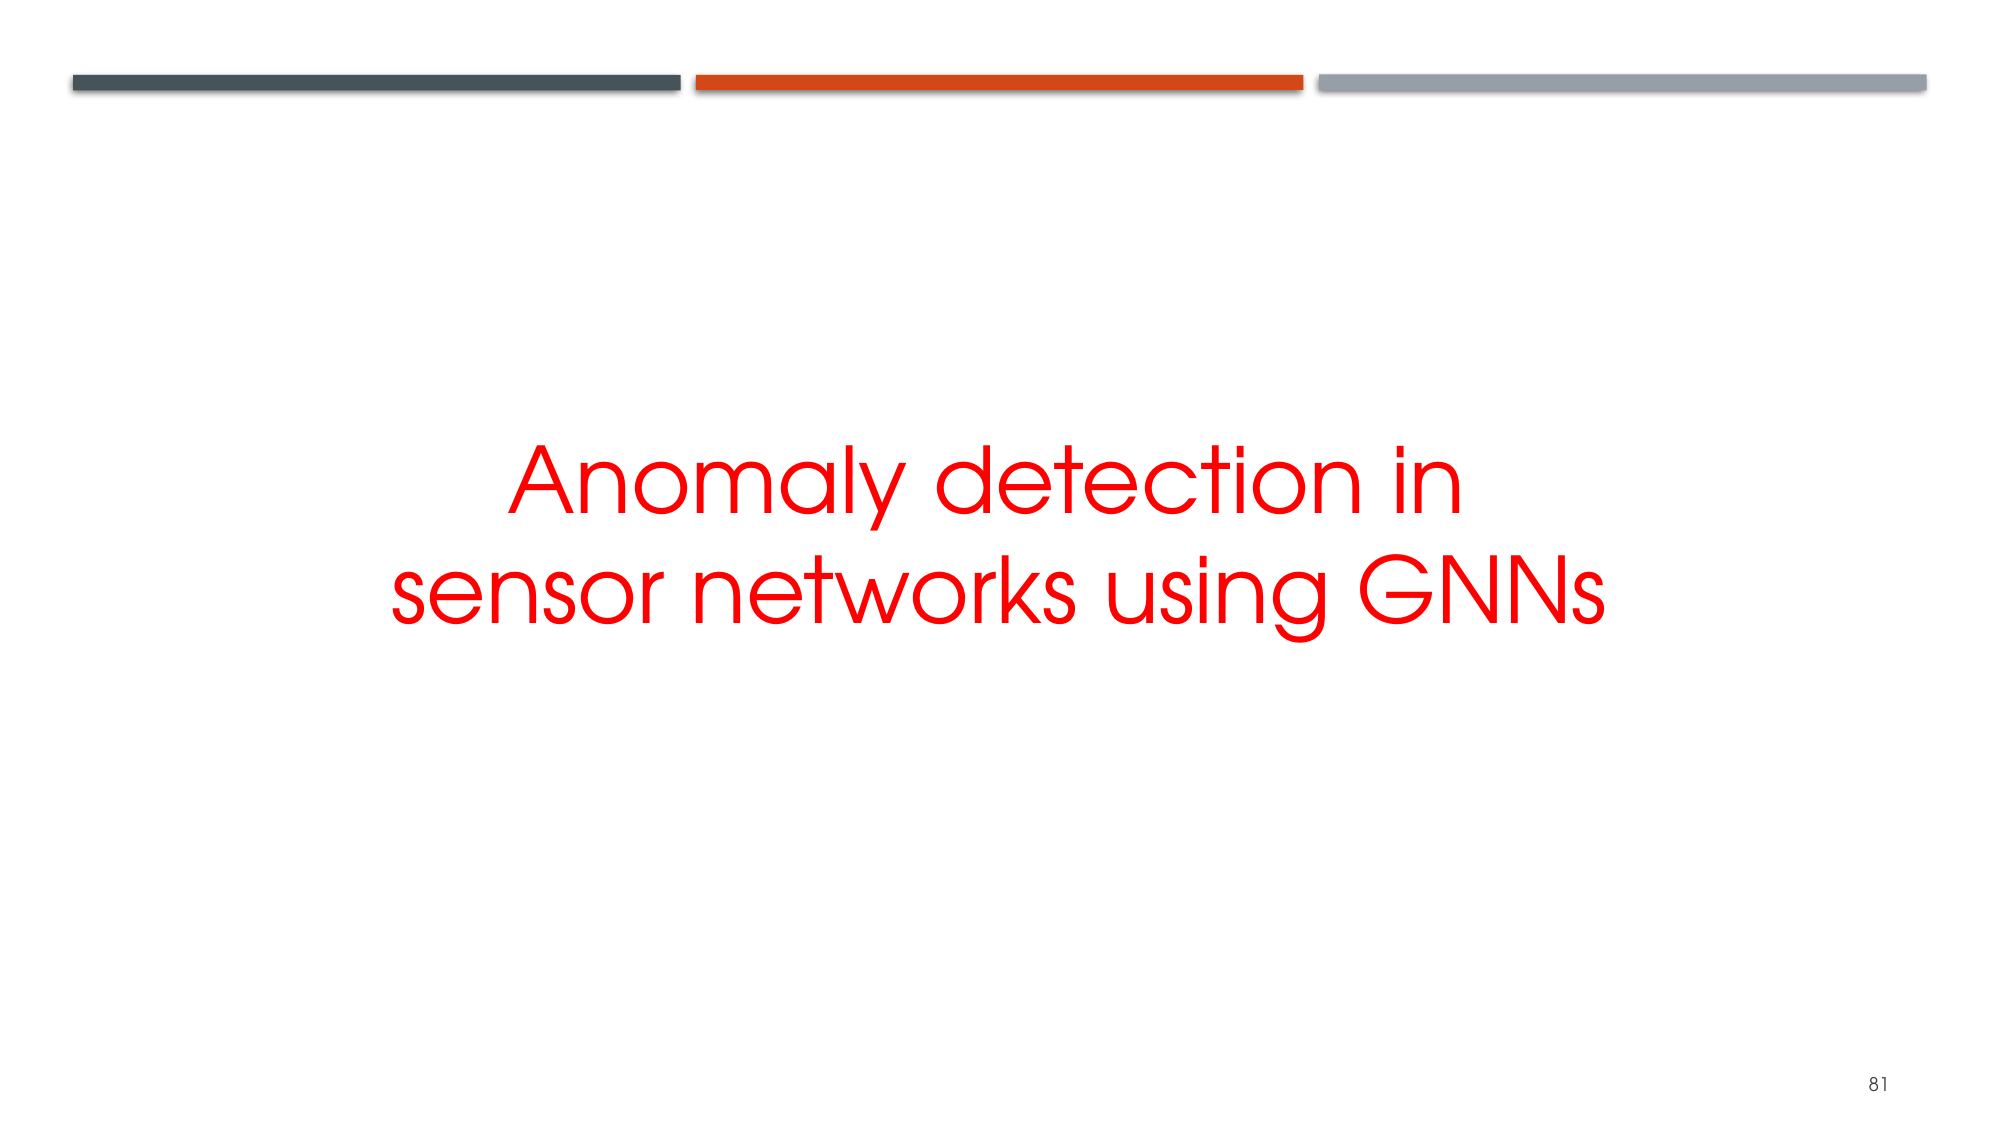

# Anomaly detection in sensor networks using GNNs

81